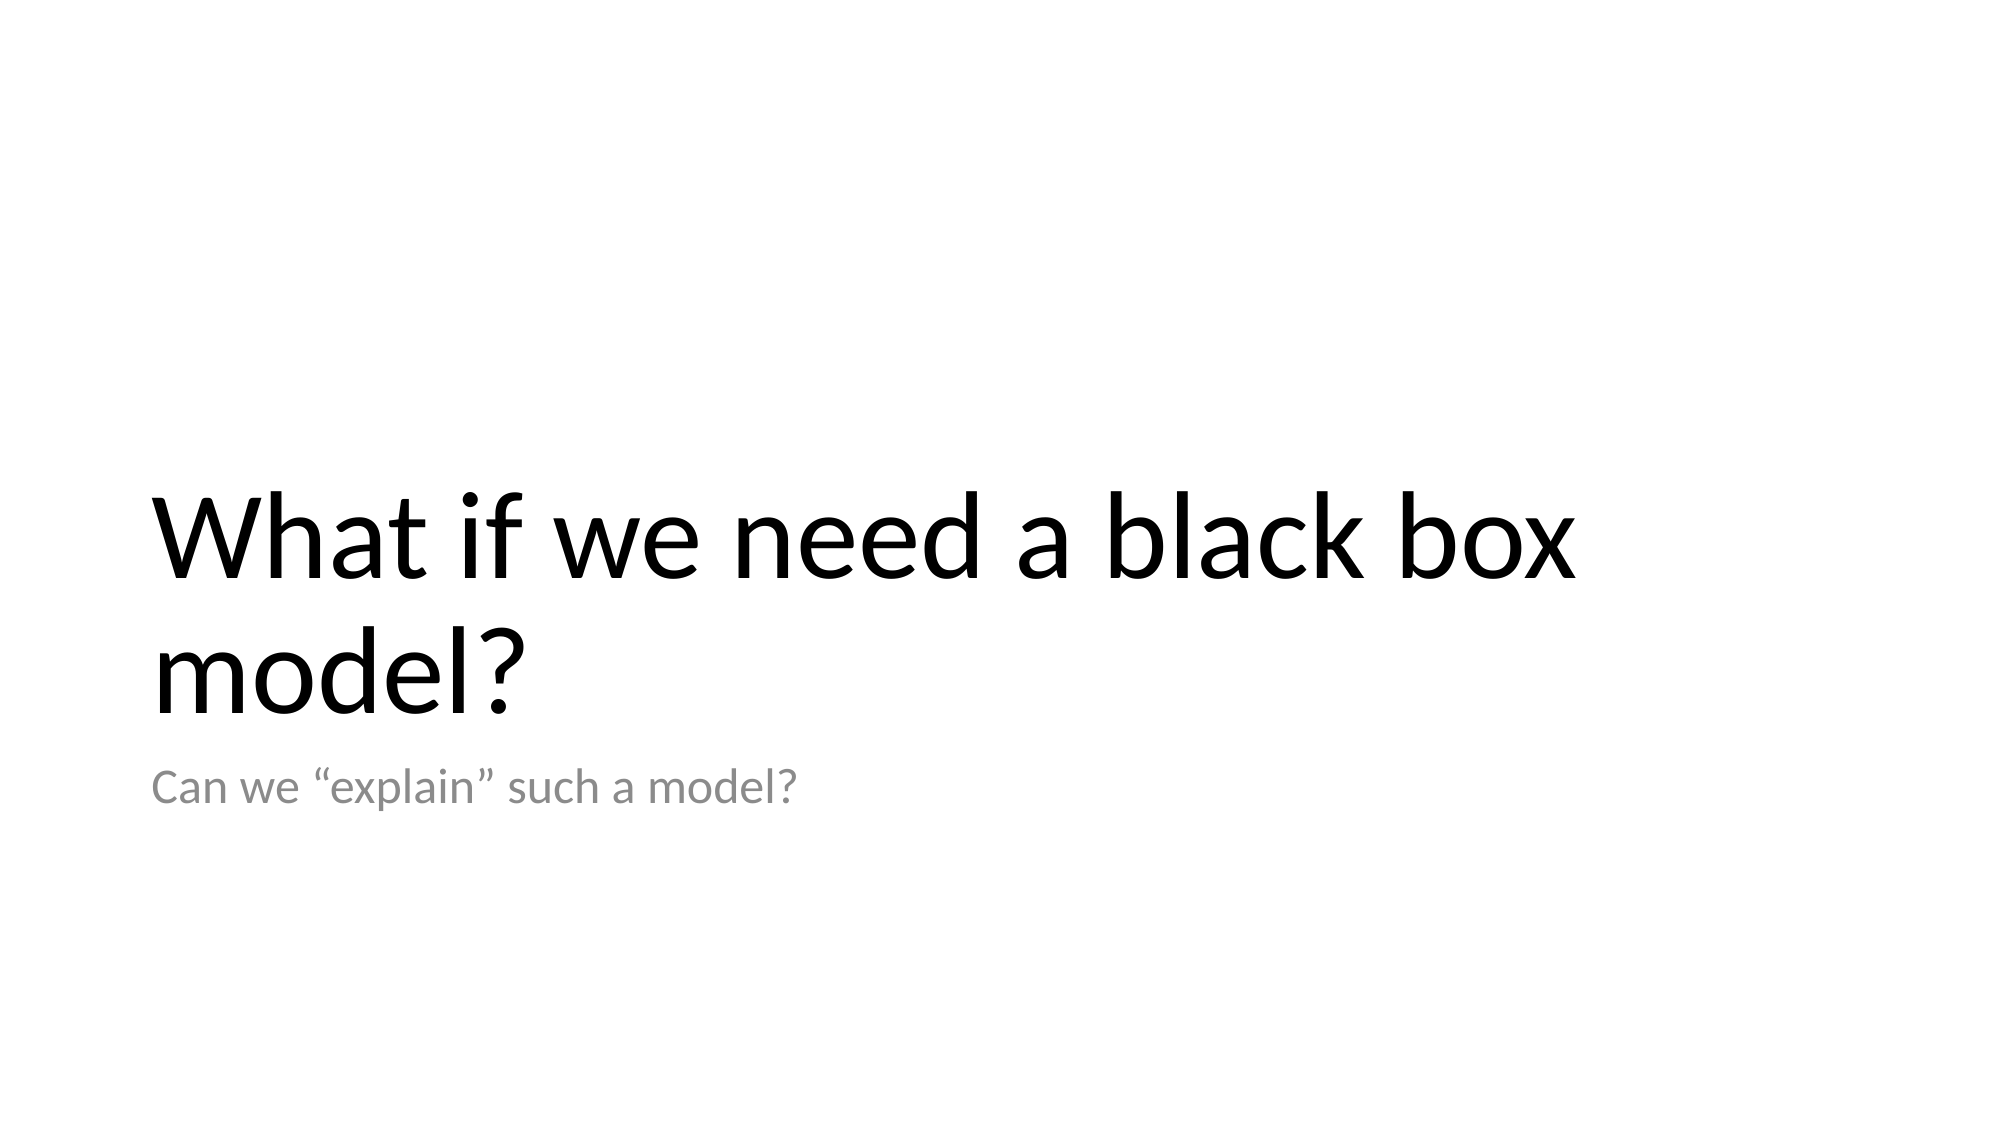

# What if we need a black box model?
Can we “explain” such a model?